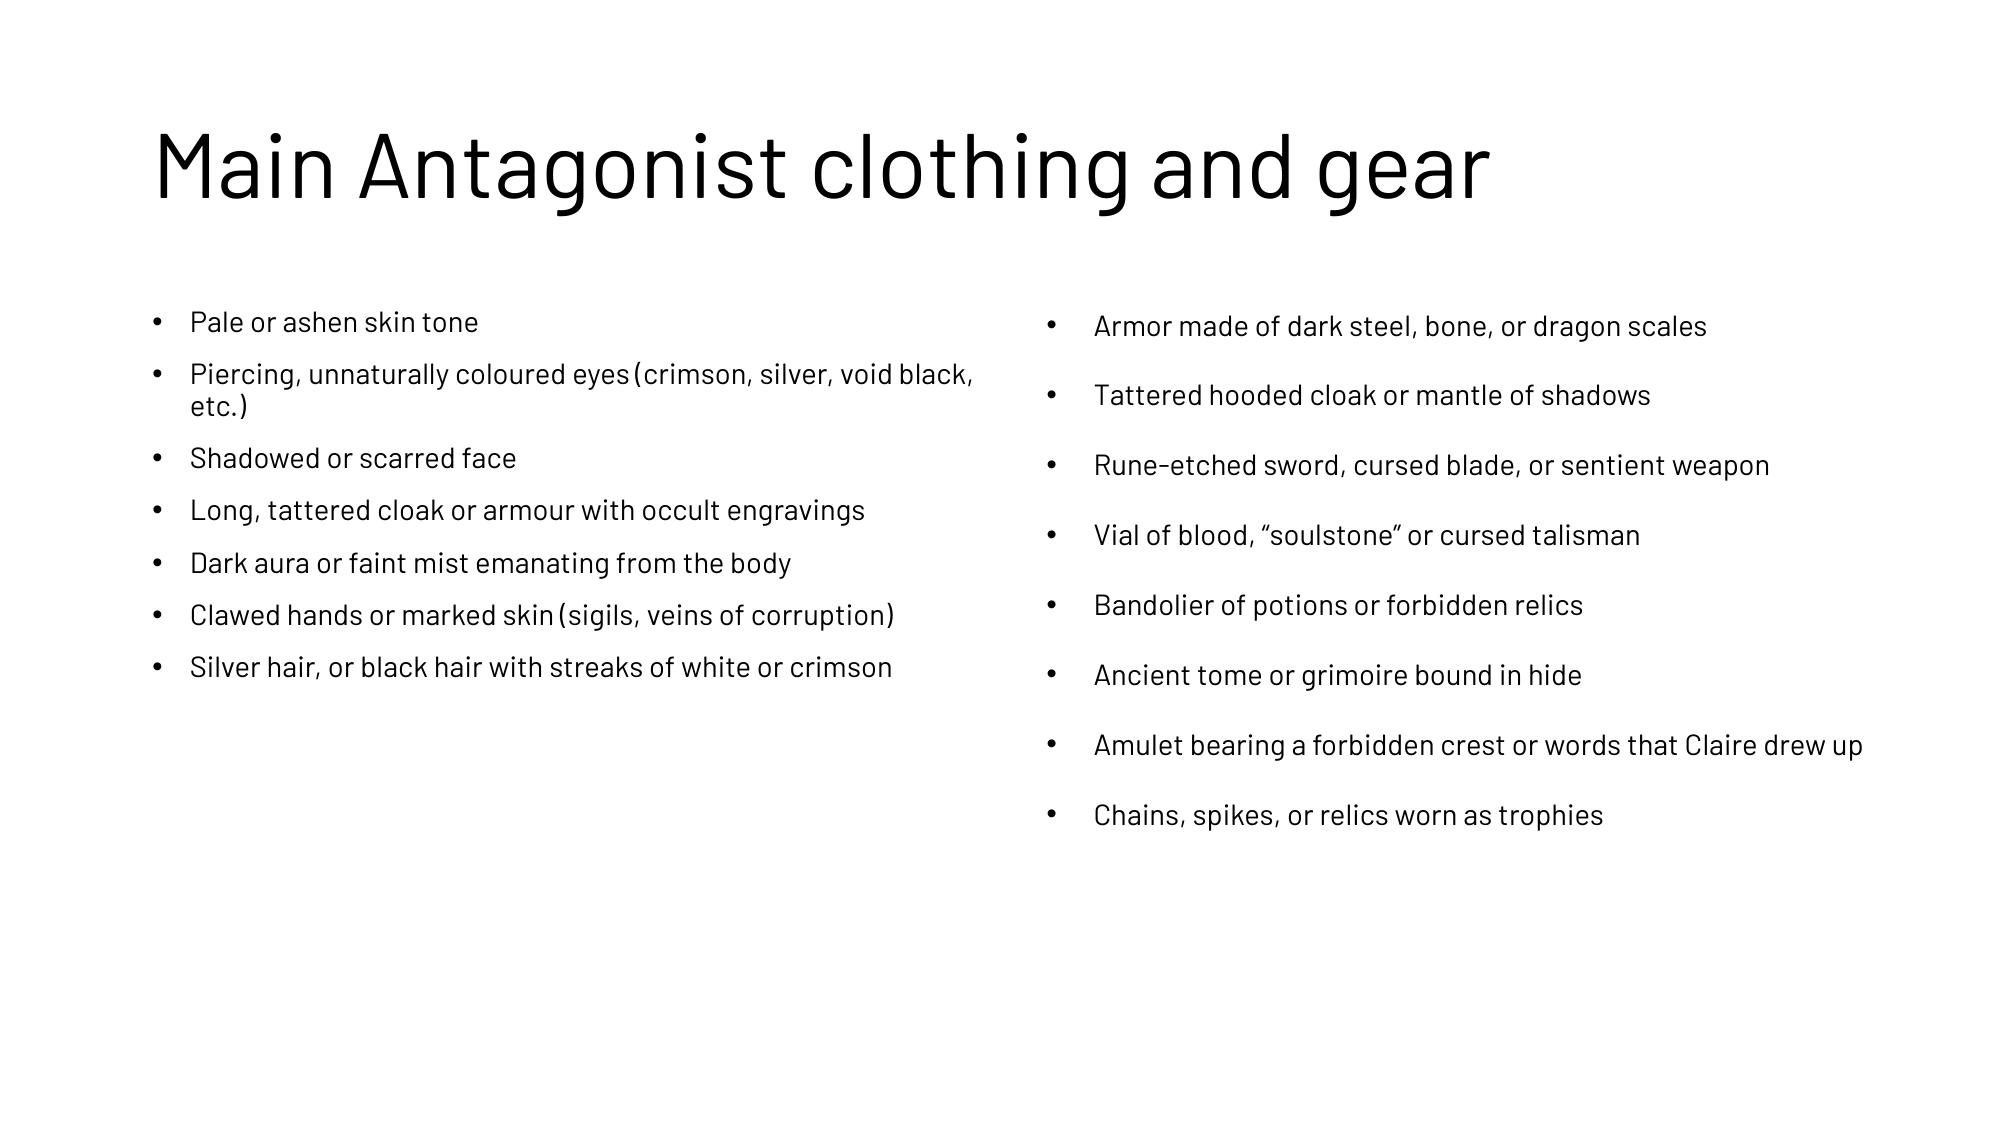

# Main Antagonist clothing and gear
Pale or ashen skin tone
Piercing, unnaturally coloured eyes (crimson, silver, void black, etc.)
Shadowed or scarred face
Long, tattered cloak or armour with occult engravings
Dark aura or faint mist emanating from the body
Clawed hands or marked skin (sigils, veins of corruption)
Silver hair, or black hair with streaks of white or crimson

Armor made of dark steel, bone, or dragon scales

Tattered hooded cloak or mantle of shadows

Rune-etched sword, cursed blade, or sentient weapon

Vial of blood, “soulstone” or cursed talisman

Bandolier of potions or forbidden relics

Ancient tome or grimoire bound in hide

Amulet bearing a forbidden crest or words that Claire drew up

Chains, spikes, or relics worn as trophies